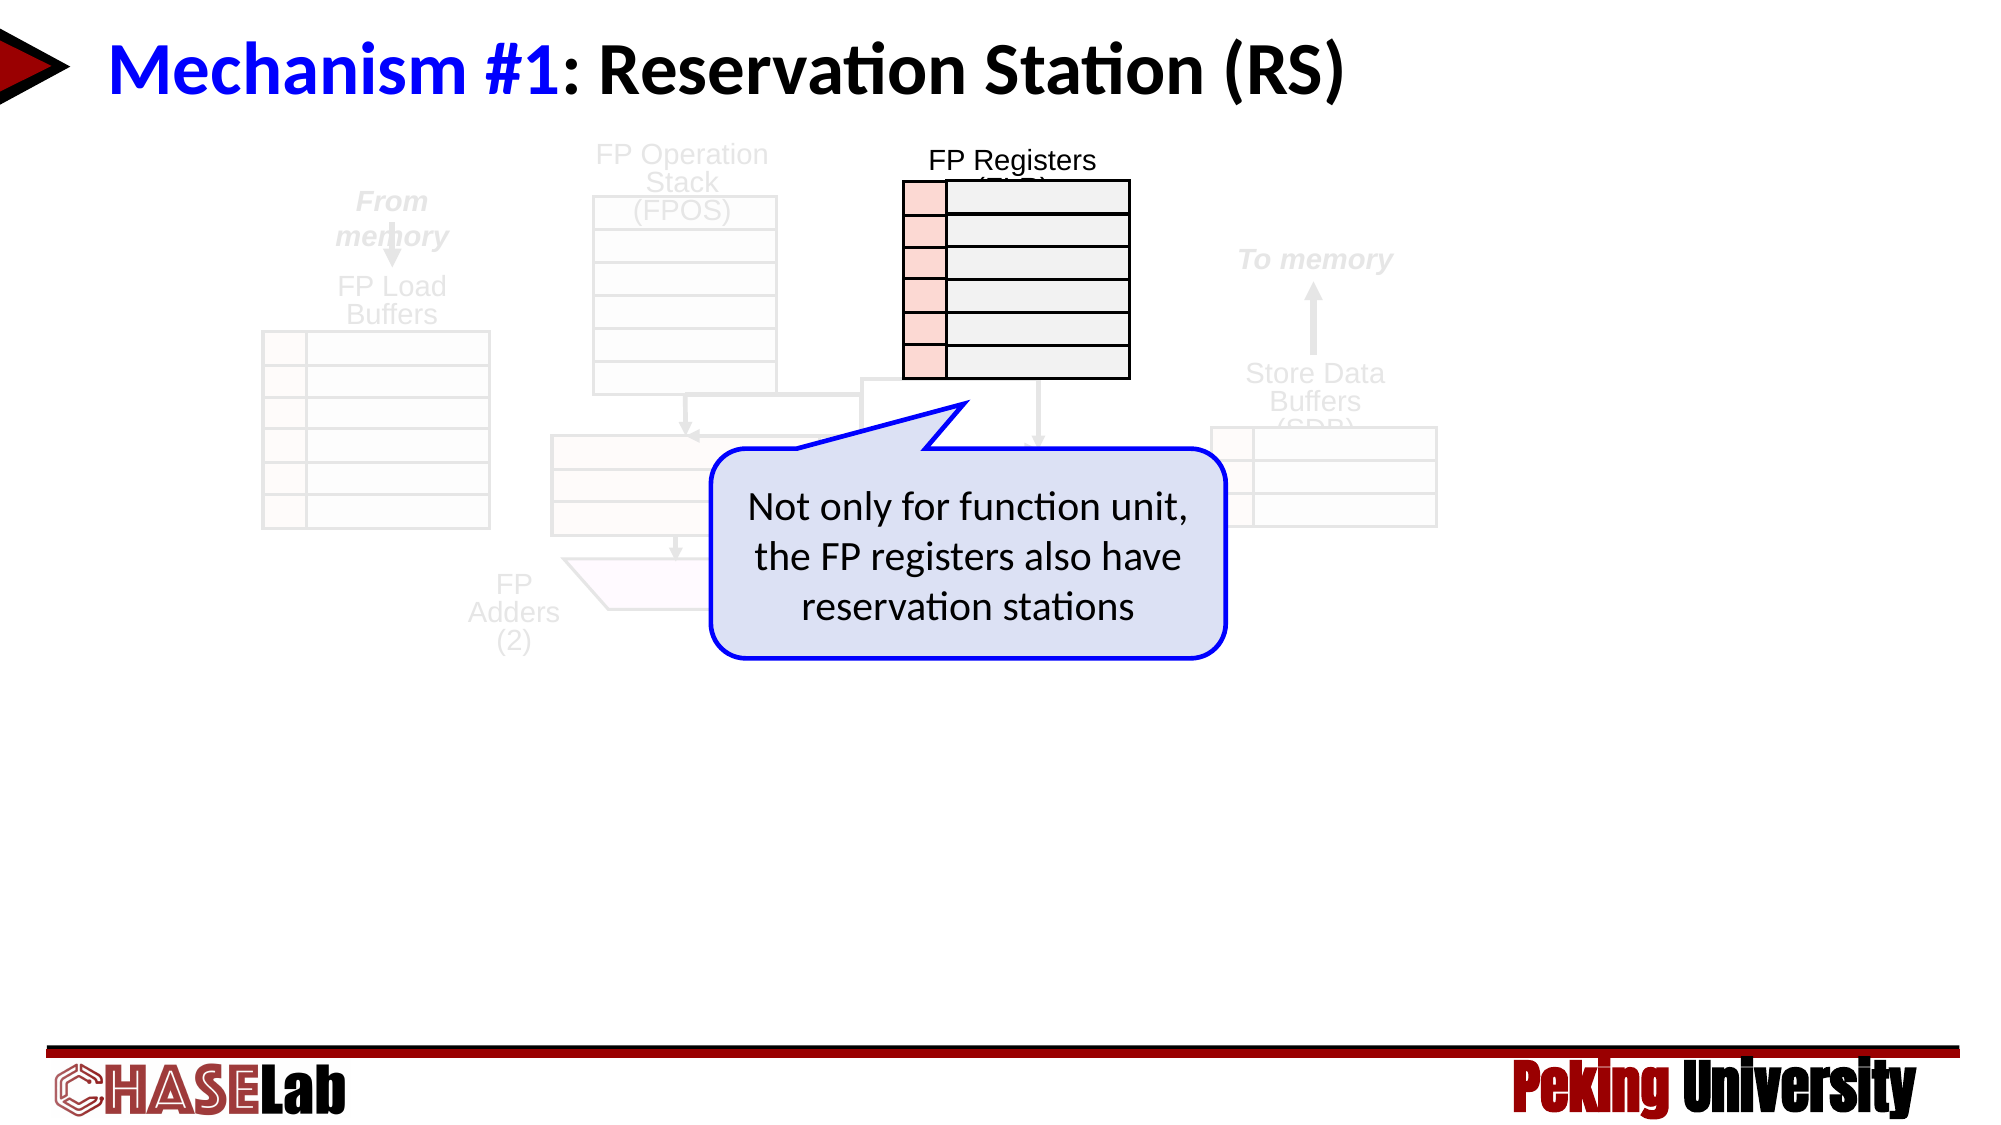

# Mechanism #1: Reservation Station (RS)
FP Operation Stack (FPOS)

FP Registers (FLR)

From memory
FP Load Buffers (FLB)

To memory
Store Data Buffers (SDB)

Not only for function unit, the FP registers also have reservation stations

FP
Multi (10)
Divd (40)

FP Adders (2)